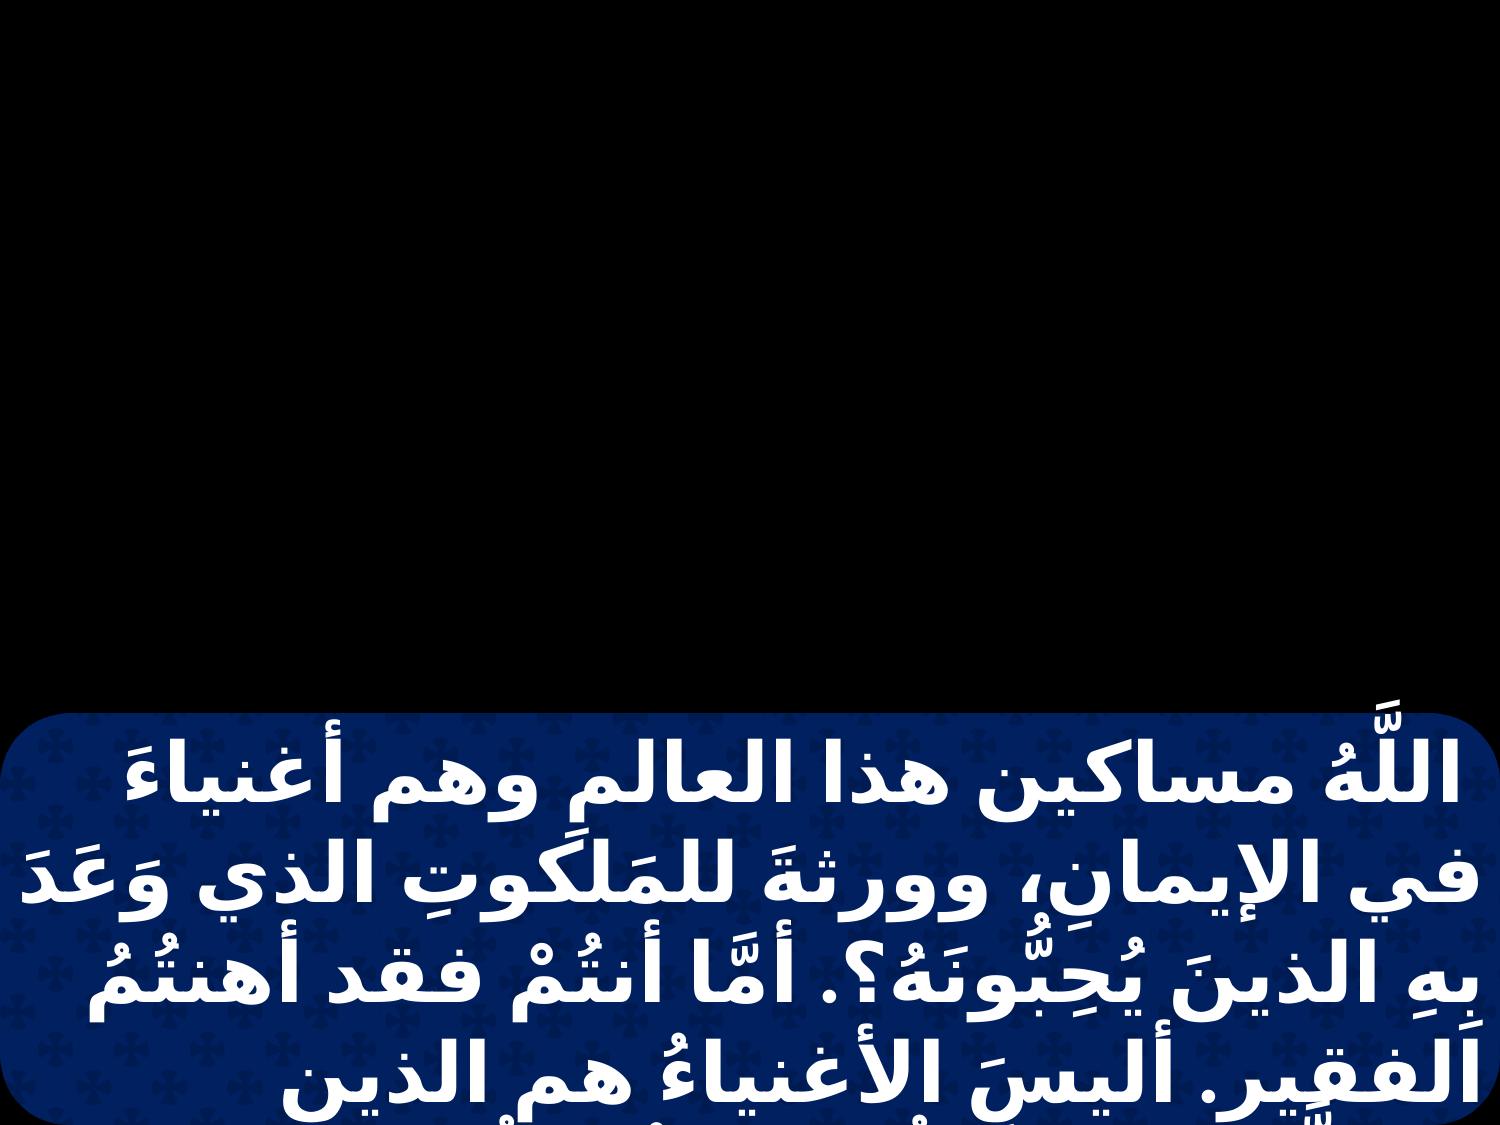

اللَّهُ مساكين هذا العالمِ وهم أغنياءَ في الإيمانِ، وورثةَ للمَلكوتِ الذي وَعَدَ بِهِ الذينَ يُحِبُّونَهُ؟. أمَّا أنتُمْ فقد أهنتُمُ الفقير. أليسَ الأغنياءُ هم الذين يَتسَلَّطونَ عَلَيكُم ويَجُرُّونكُم إلى المَحَاكِمِ؟